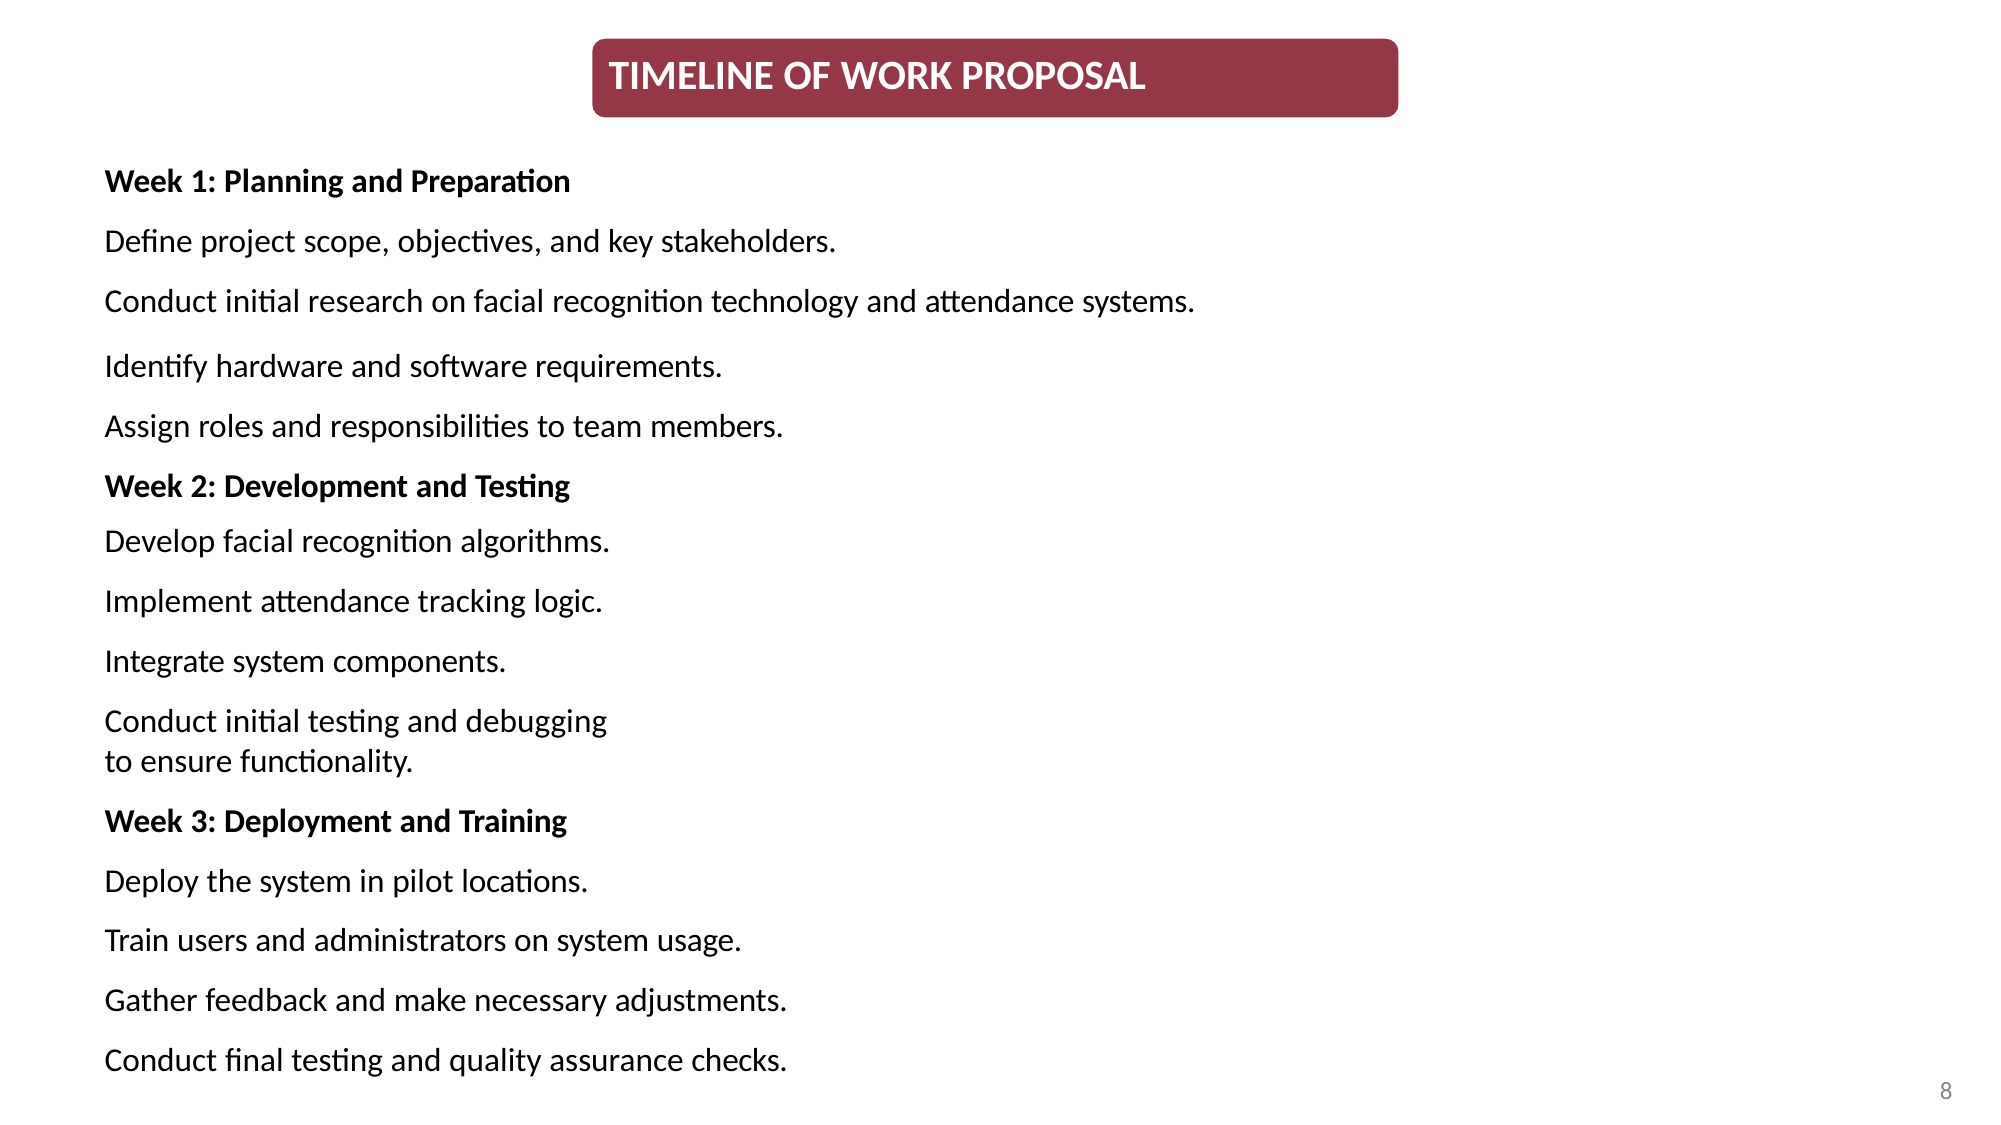

# TIMELINE OF WORK PROPOSAL
Week 1: Planning and Preparation
Define project scope, objectives, and key stakeholders.
Conduct initial research on facial recognition technology and attendance systems.
Identify hardware and software requirements. Assign roles and responsibilities to team members. Week 2: Development and Testing
Develop facial recognition algorithms.
Implement attendance tracking logic. Integrate system components.
Conduct initial testing and debugging to ensure functionality.
Week 3: Deployment and Training
Deploy the system in pilot locations.
Train users and administrators on system usage. Gather feedback and make necessary adjustments. Conduct final testing and quality assurance checks.
8